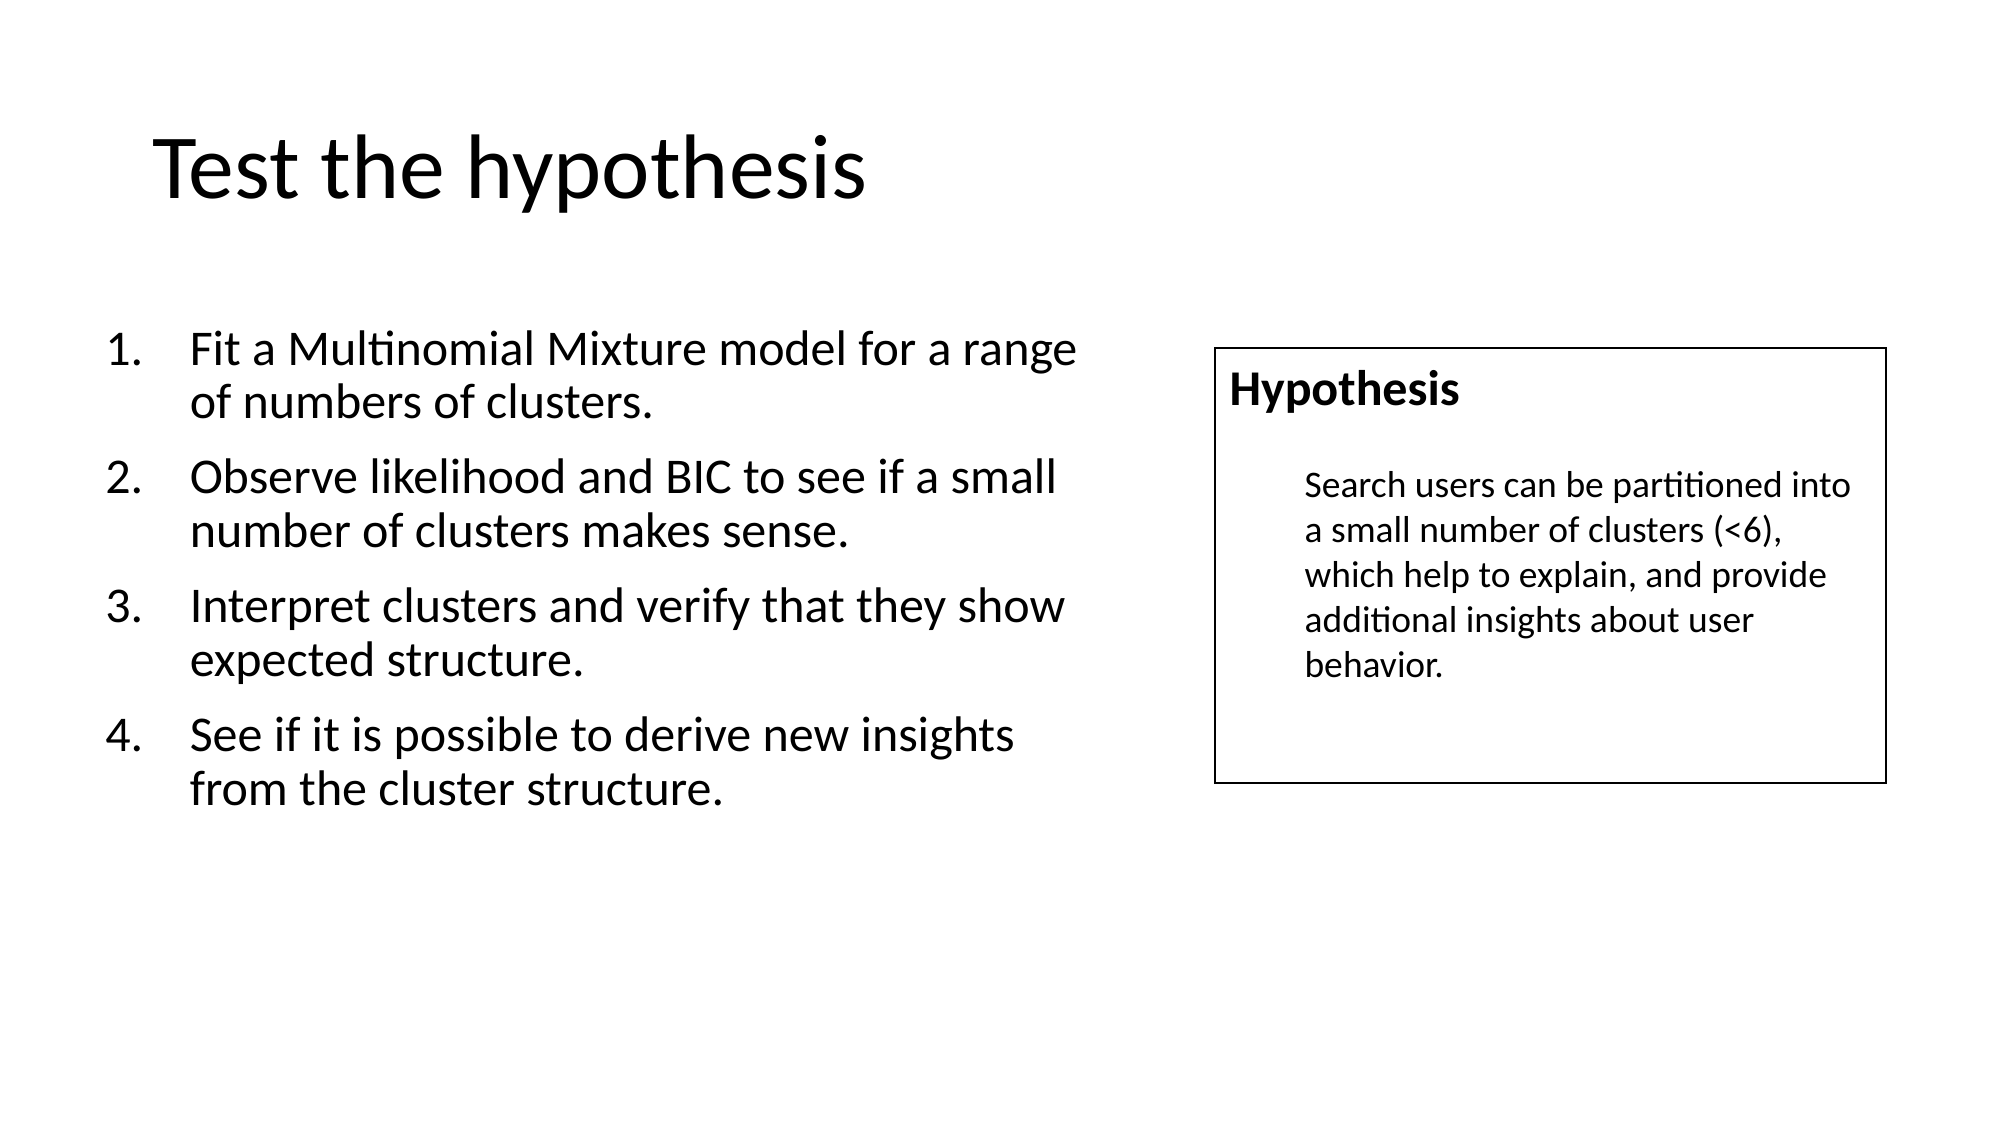

# Test the hypothesis
Fit a Multinomial Mixture model for a range of numbers of clusters.
Observe likelihood and BIC to see if a small number of clusters makes sense.
Interpret clusters and verify that they show expected structure.
See if it is possible to derive new insights from the cluster structure.
Hypothesis

Search users can be partitioned into a small number of clusters (<6), which help to explain, and provide additional insights about user behavior.